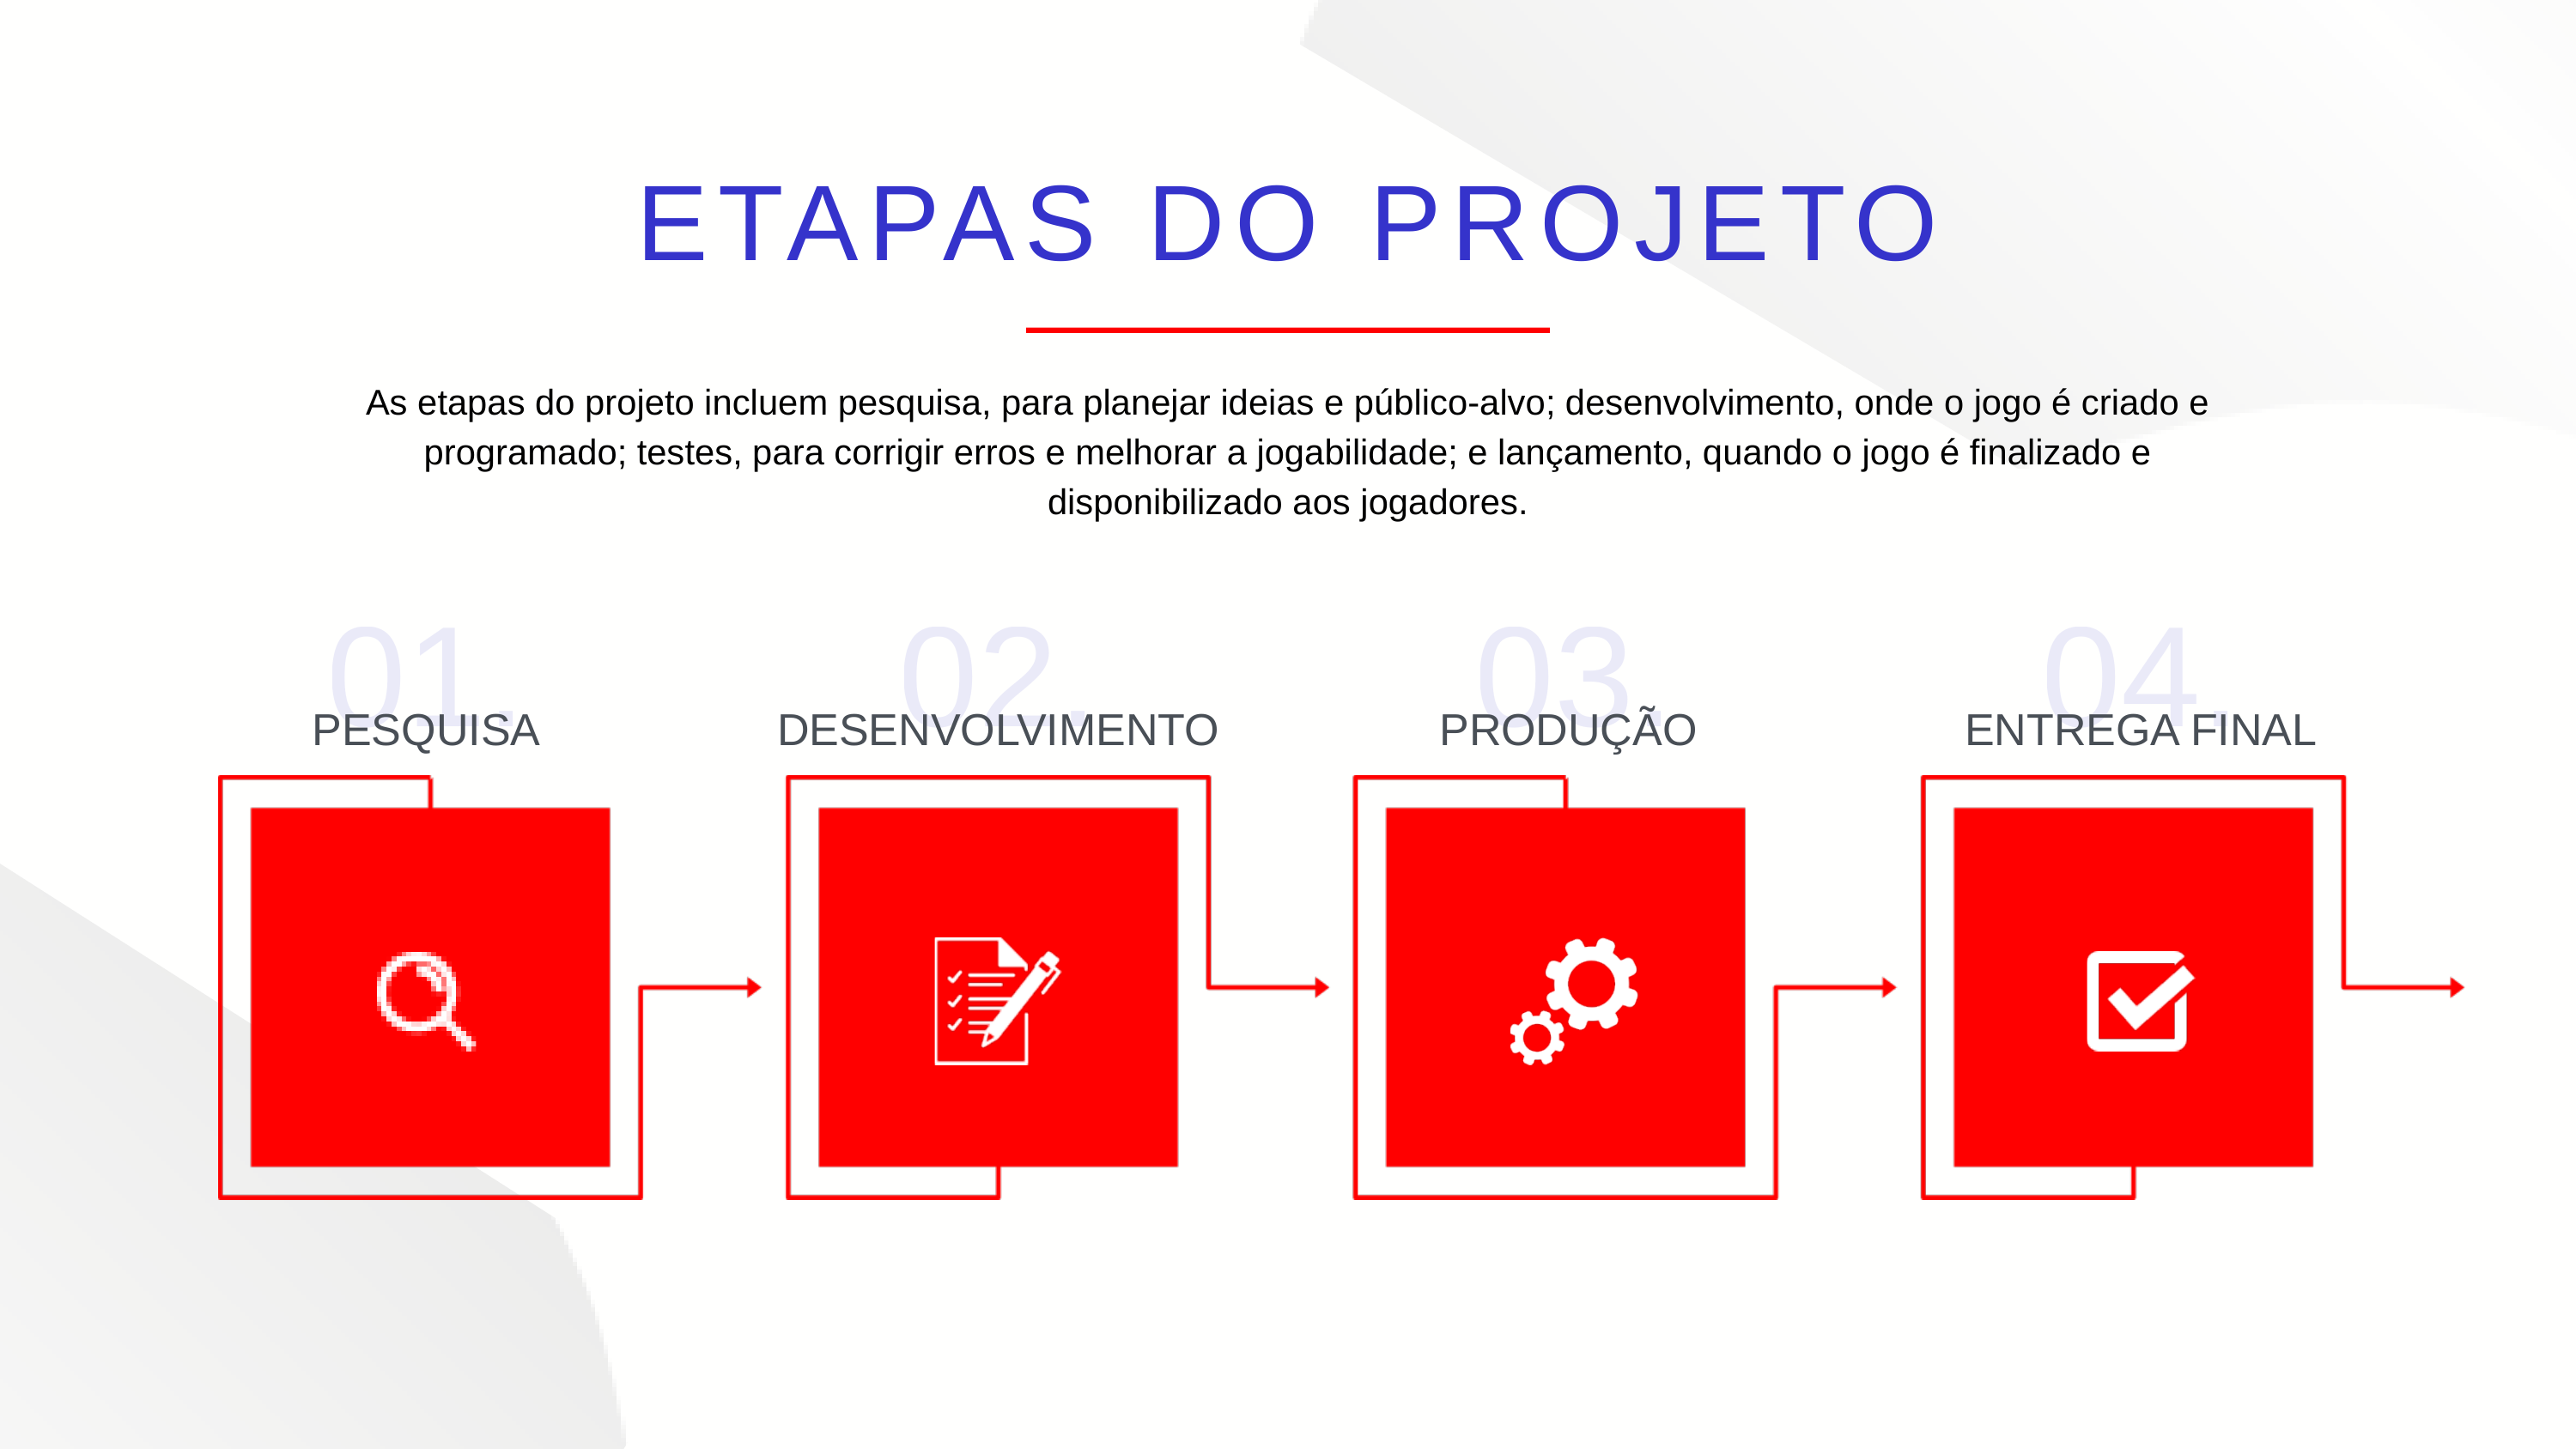

ETAPAS DO PROJETO

As etapas do projeto incluem pesquisa, para planejar ideias e público-alvo; desenvolvimento, onde o jogo é criado e programado; testes, para corrigir erros e melhorar a jogabilidade; e lançamento, quando o jogo é finalizado e disponibilizado aos jogadores.
01.
02.
03.
04.
PESQUISA
DESENVOLVIMENTO
PRODUÇÃO
ENTREGA FINAL